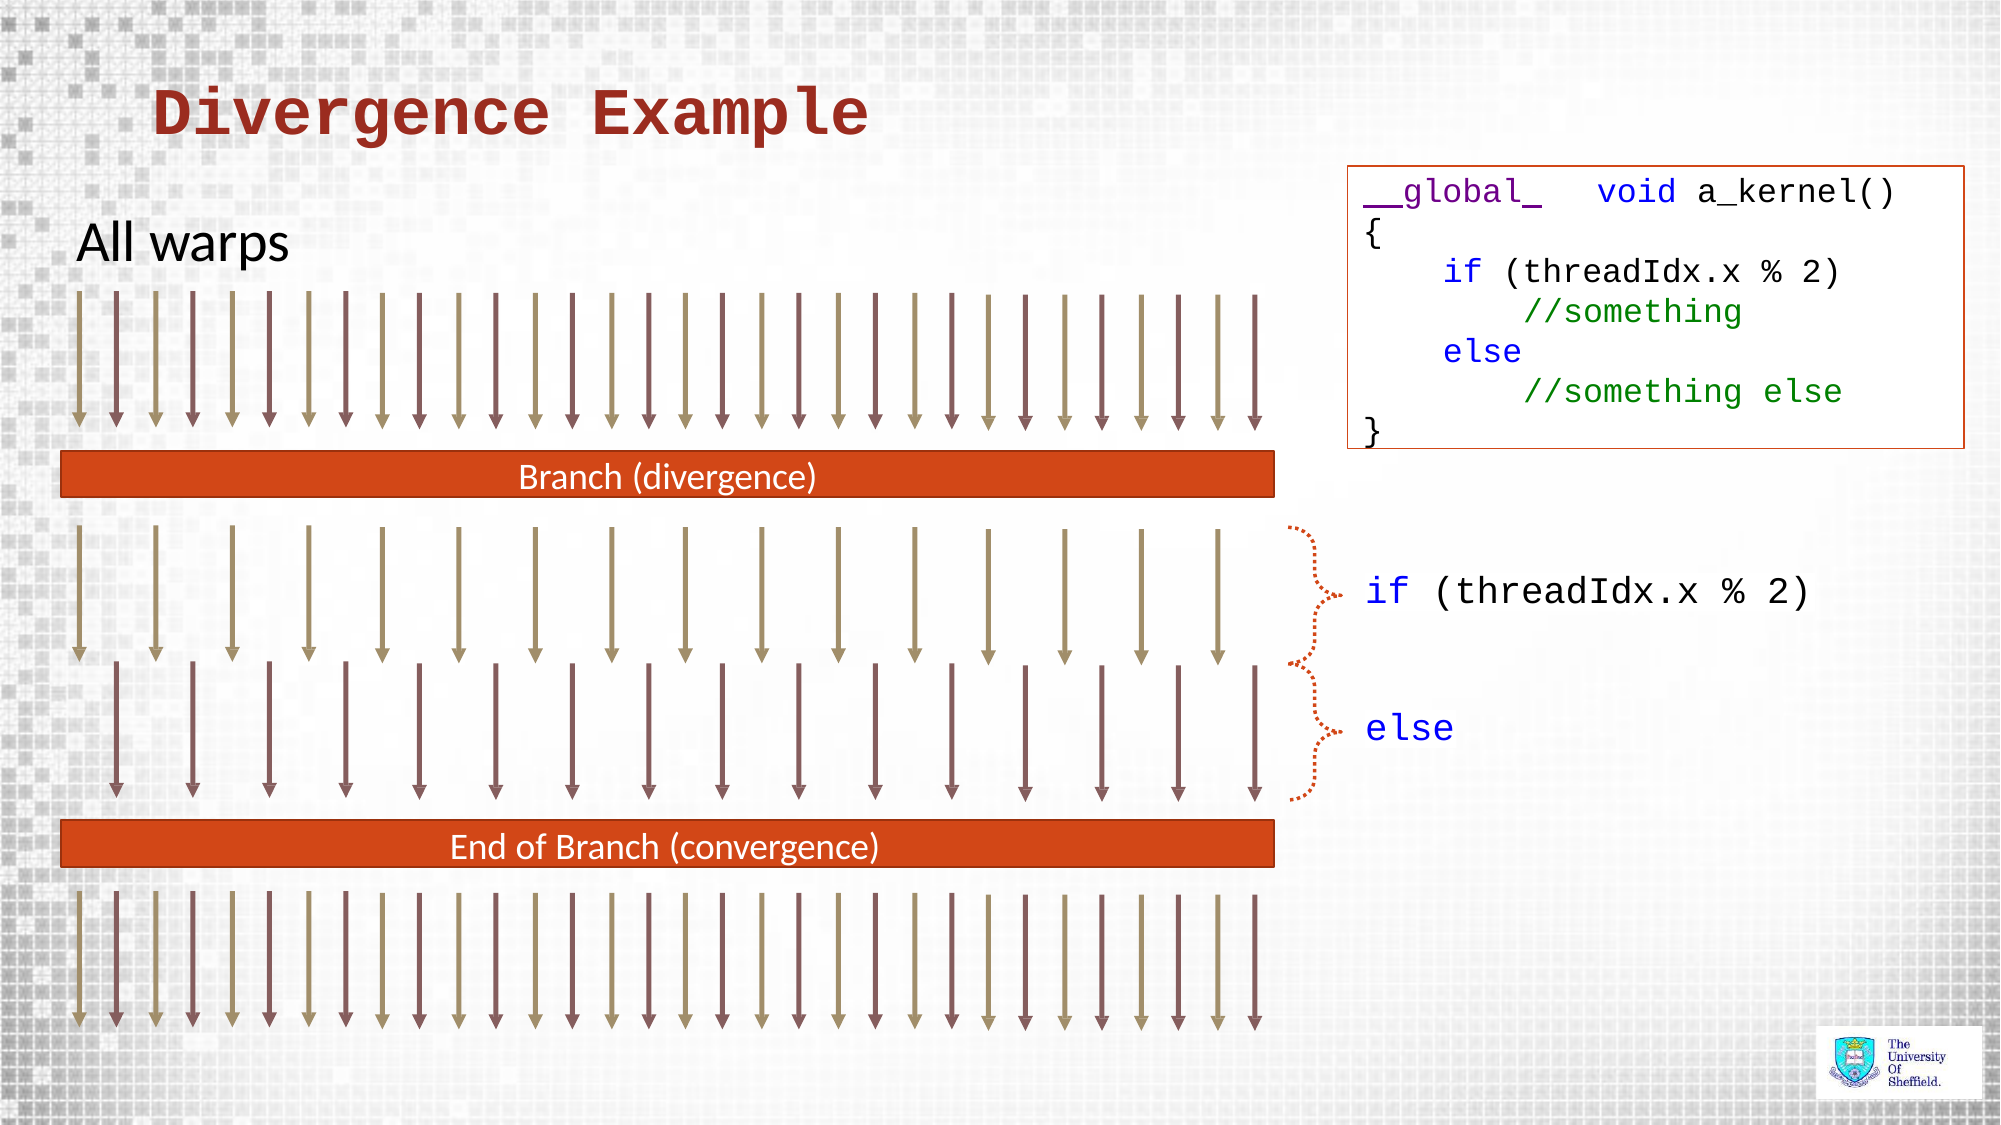

# Divergence Example
  global 	void a_kernel()
{
if (threadIdx.x % 2)
//something
else
//something else
}
All warps

Branch (divergence)

if (threadIdx.x % 2)

else
End of Branch (convergence)